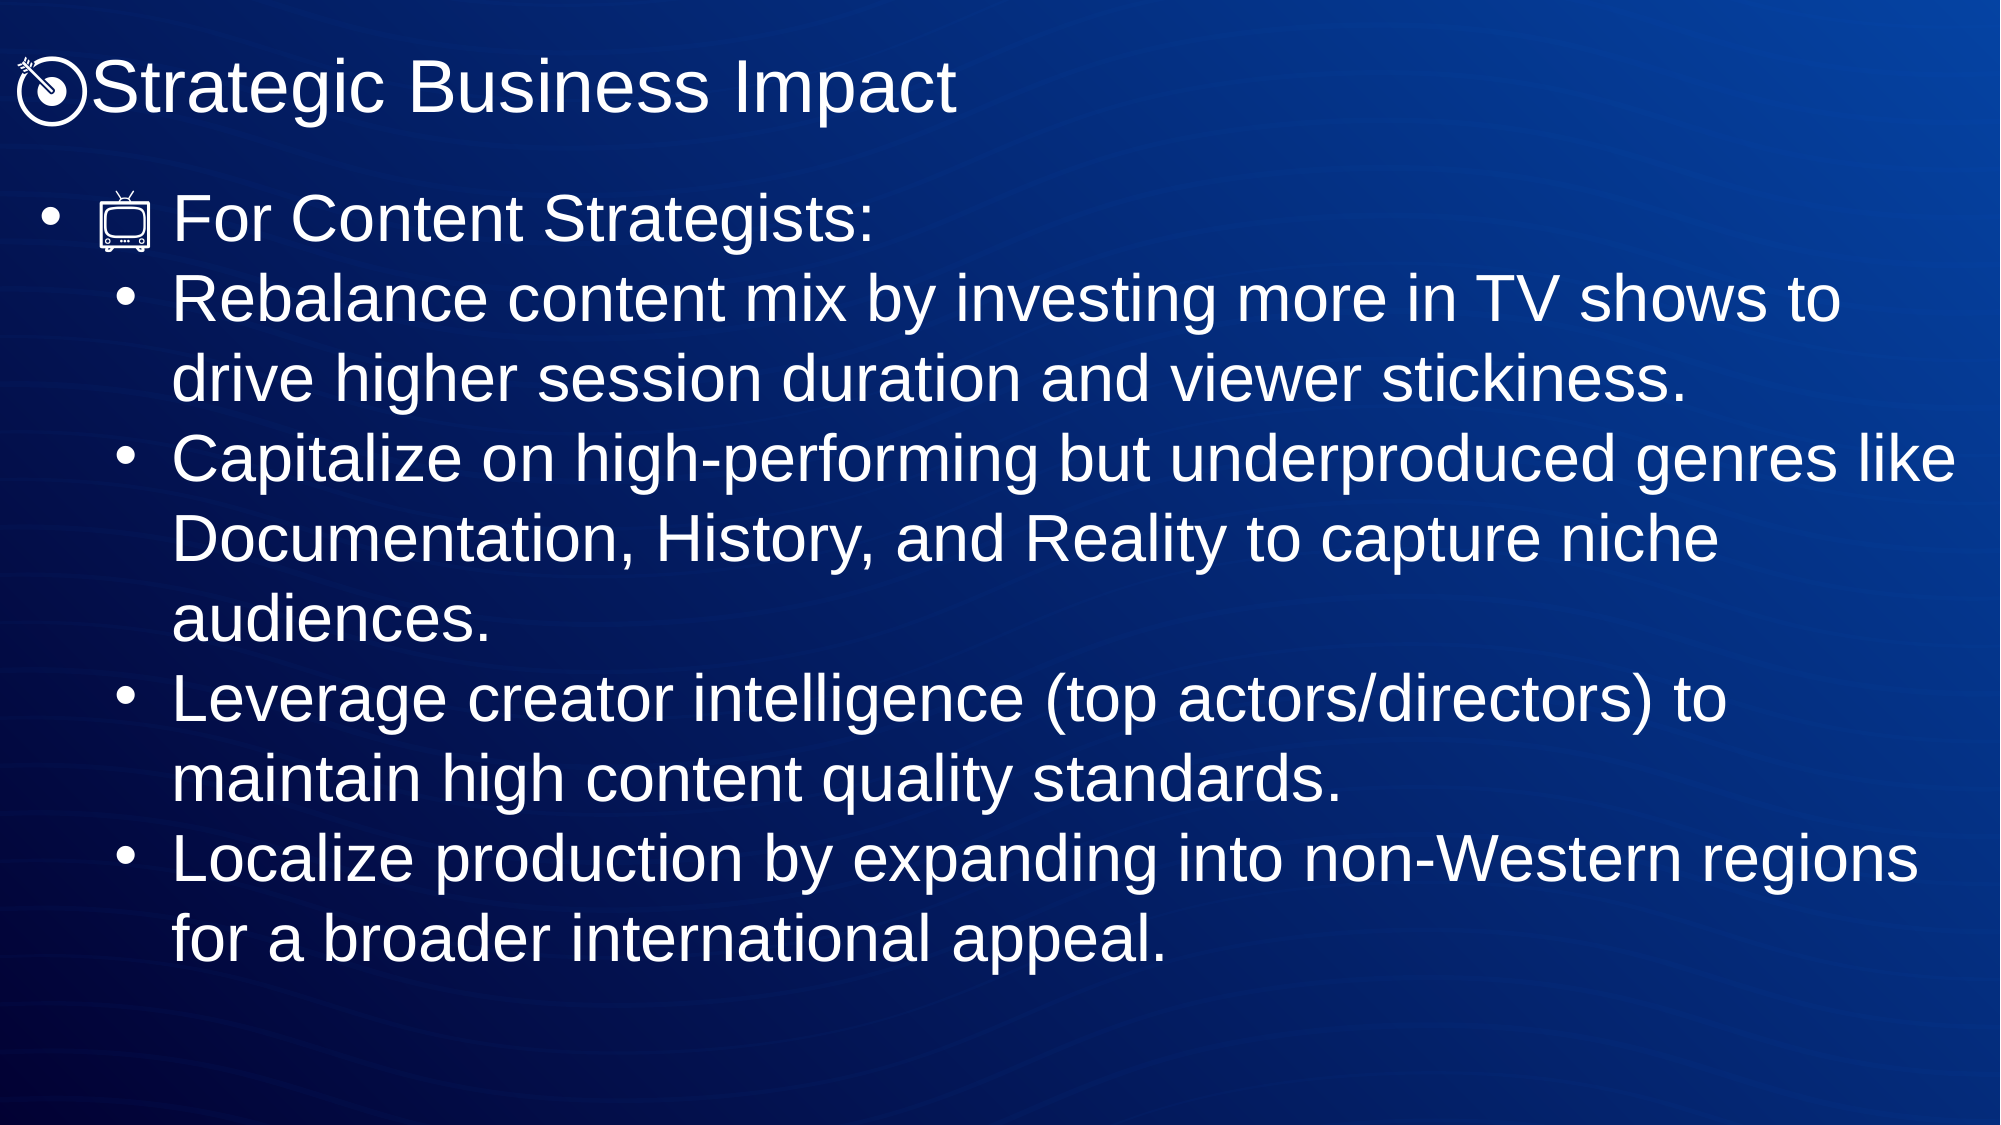

🎯Strategic Business Impact
📺 For Content Strategists:
Rebalance content mix by investing more in TV shows to drive higher session duration and viewer stickiness.
Capitalize on high-performing but underproduced genres like Documentation, History, and Reality to capture niche audiences.
Leverage creator intelligence (top actors/directors) to maintain high content quality standards.
Localize production by expanding into non-Western regions for a broader international appeal.